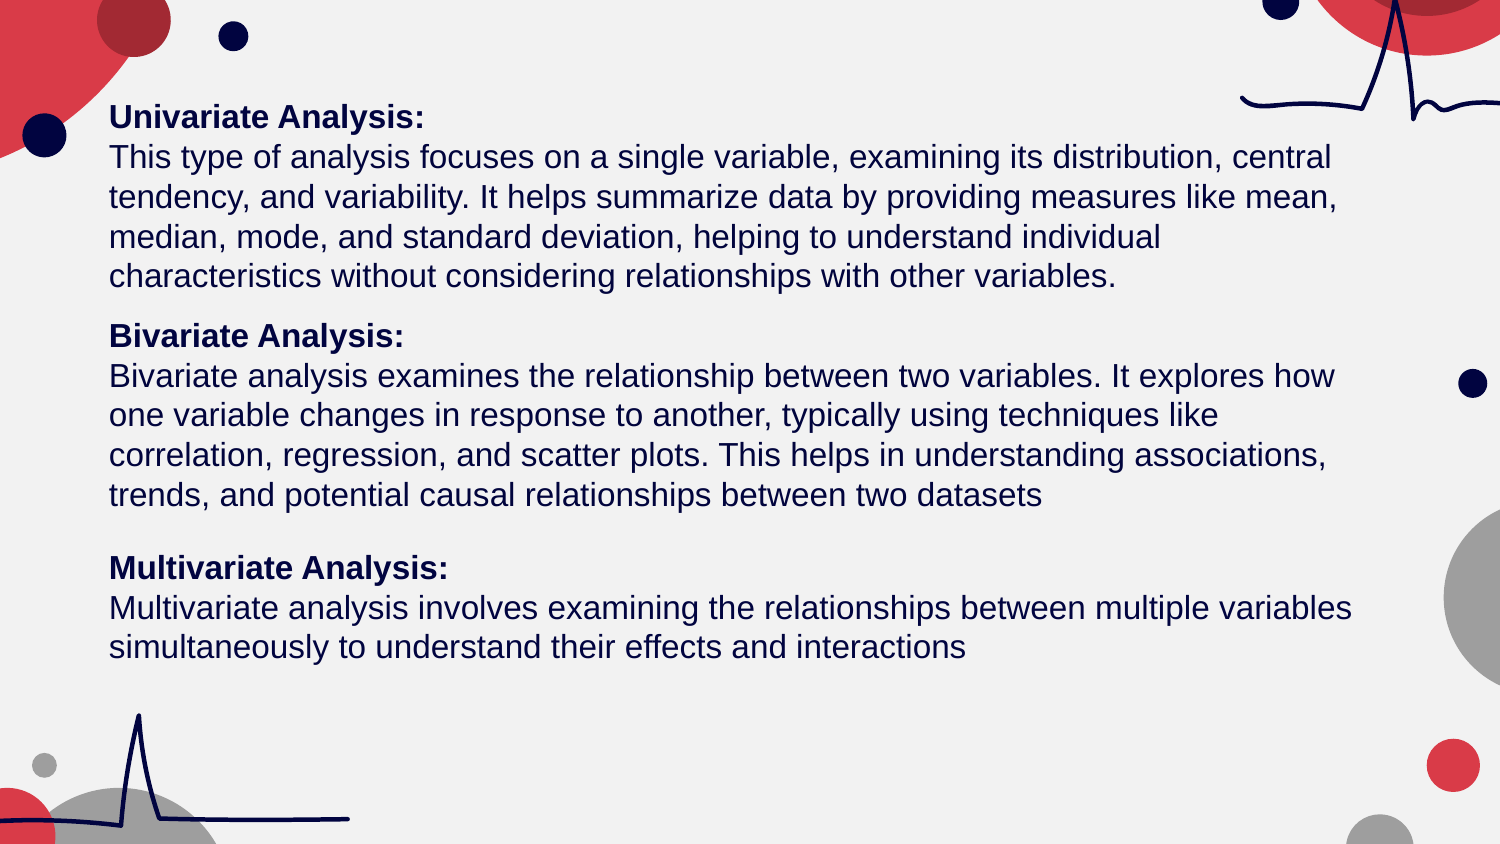

Univariate Analysis:
This type of analysis focuses on a single variable, examining its distribution, central tendency, and variability. It helps summarize data by providing measures like mean, median, mode, and standard deviation, helping to understand individual characteristics without considering relationships with other variables.
Bivariate Analysis:
Bivariate analysis examines the relationship between two variables. It explores how one variable changes in response to another, typically using techniques like correlation, regression, and scatter plots. This helps in understanding associations, trends, and potential causal relationships between two datasets

Multivariate Analysis:
Multivariate analysis involves examining the relationships between multiple variables simultaneously to understand their effects and interactions